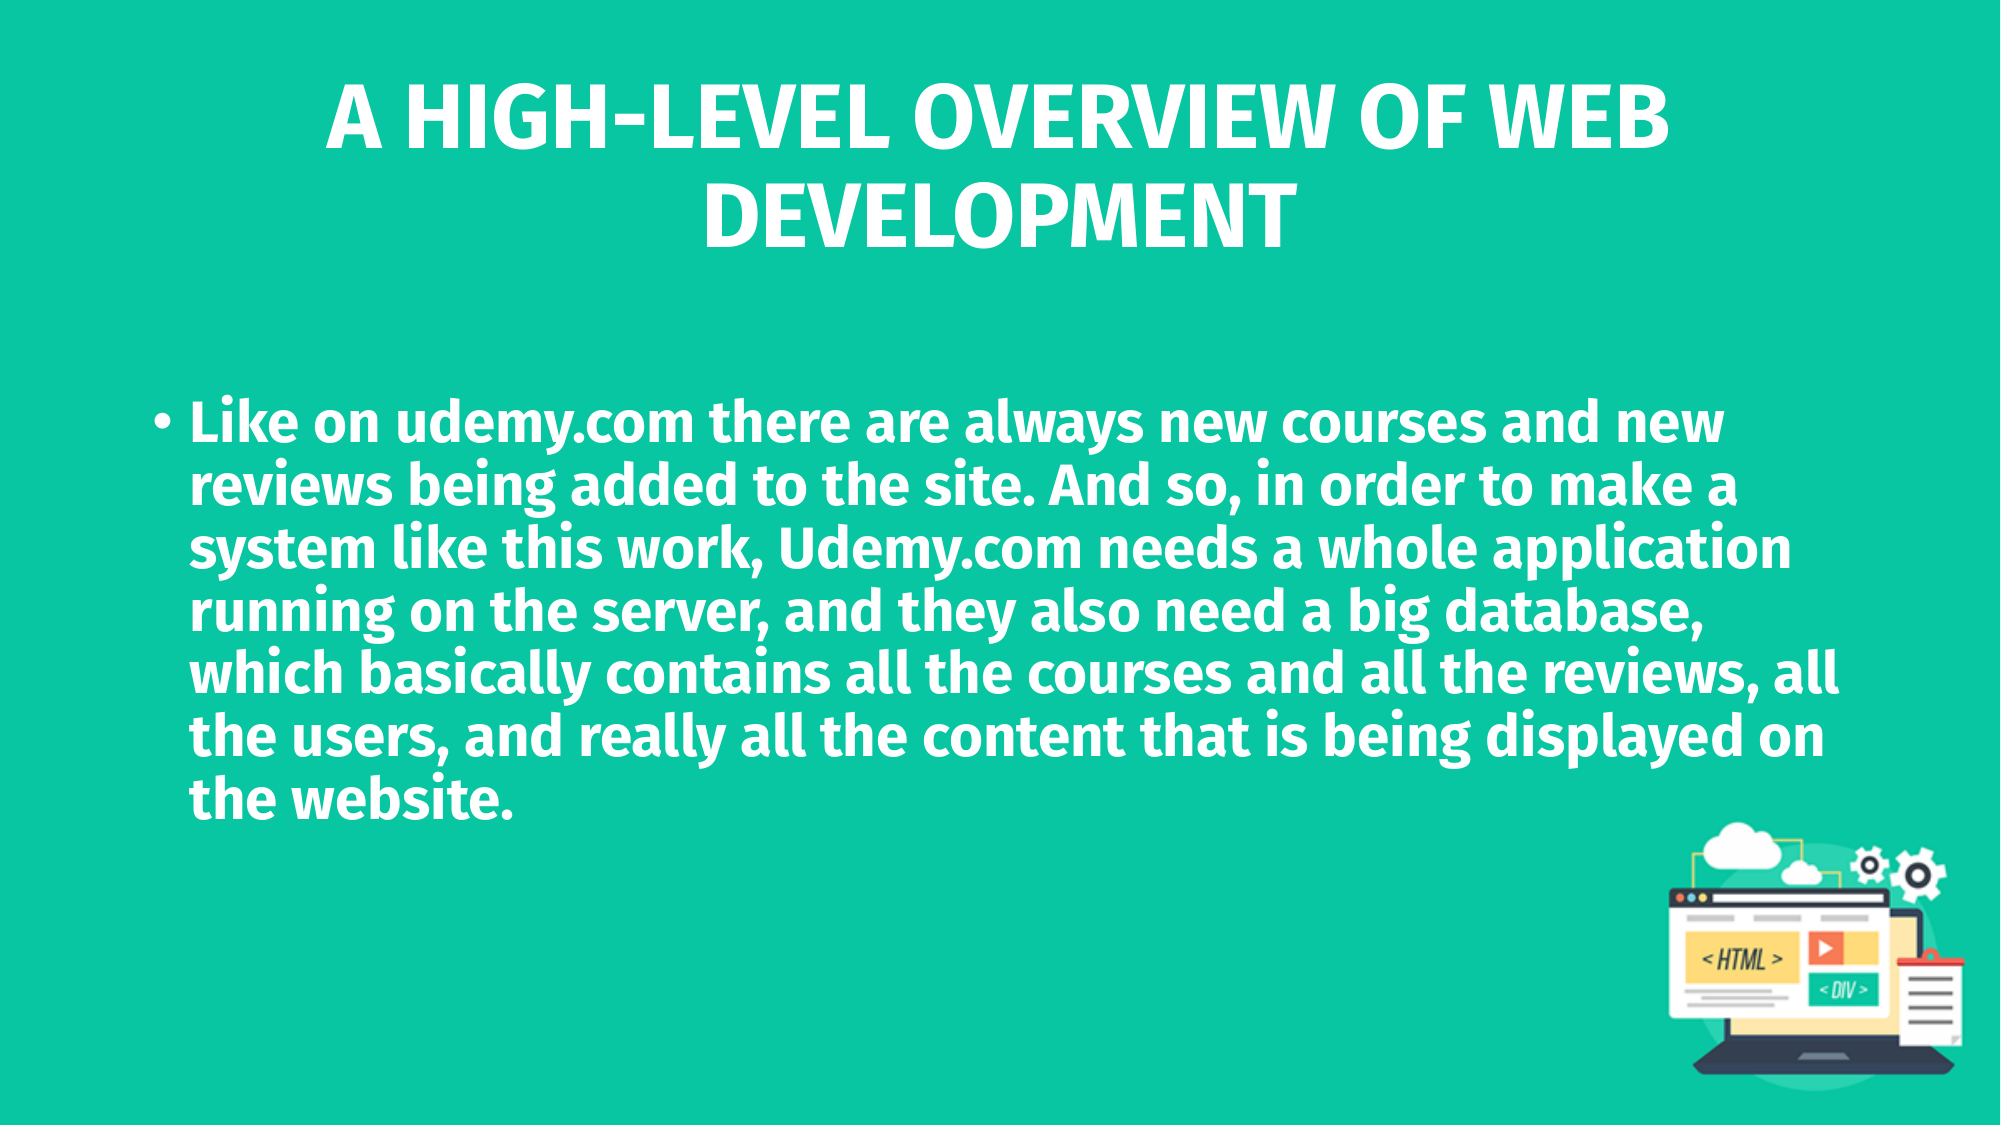

# A HIGH-LEVEL OVERVIEW OF WEB DEVELOPMENT

Like on udemy.com there are always new courses and new reviews being added to the site. And so, in order to make a system like this work, Udemy.com needs a whole application running on the server, and they also need a big database, which basically contains all the courses and all the reviews, all the users, and really all the content that is being displayed on the website.